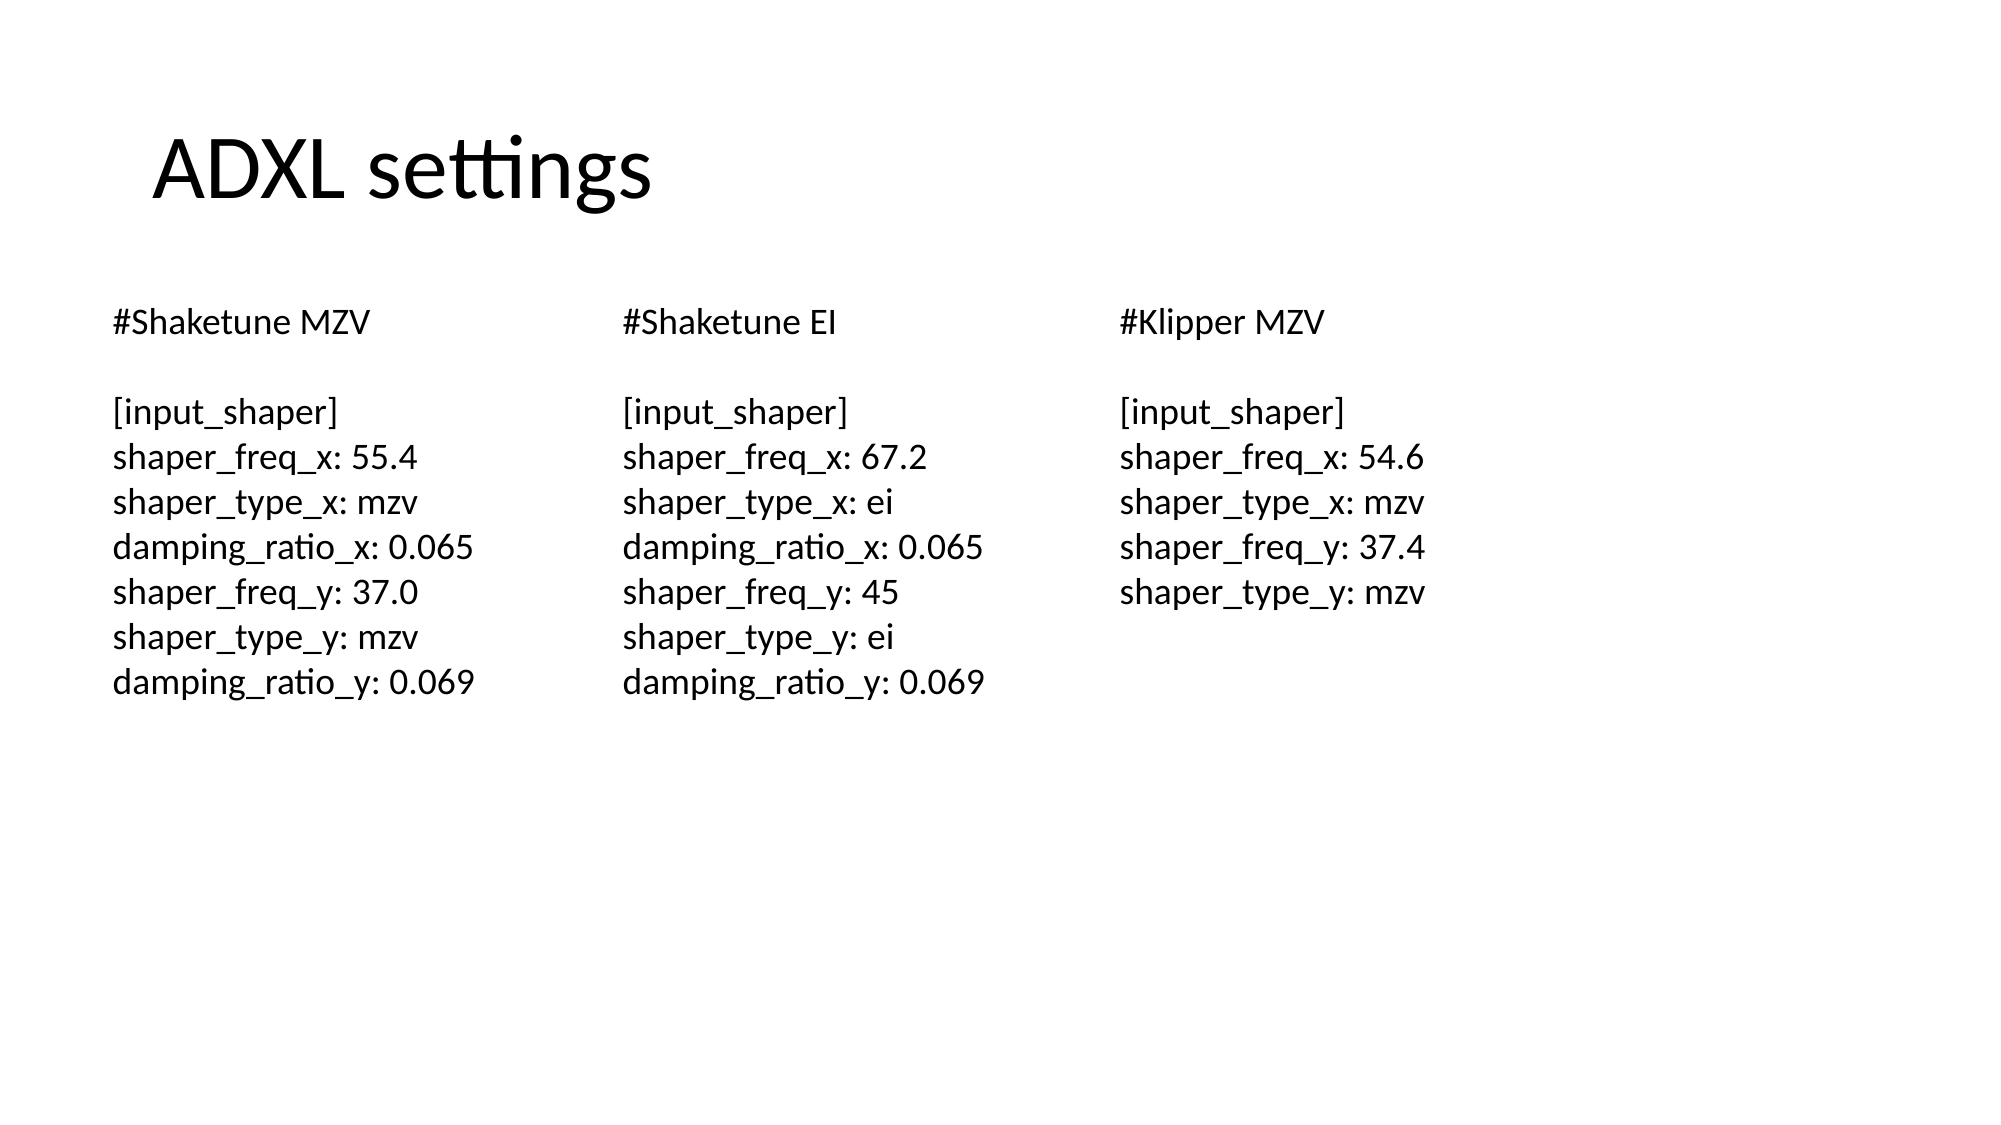

# ADXL settings
#Shaketune MZV

[input_shaper] shaper_freq_x: 55.4 shaper_type_x: mzv damping_ratio_x: 0.065 shaper_freq_y: 37.0
shaper_type_y: mzv damping_ratio_y: 0.069
#Shaketune EI

[input_shaper]
shaper_freq_x: 67.2
shaper_type_x: ei damping_ratio_x: 0.065
shaper_freq_y: 45
shaper_type_y: ei
damping_ratio_y: 0.069
#Klipper MZV

[input_shaper] shaper_freq_x: 54.6
shaper_type_x: mzv shaper_freq_y: 37.4
shaper_type_y: mzv